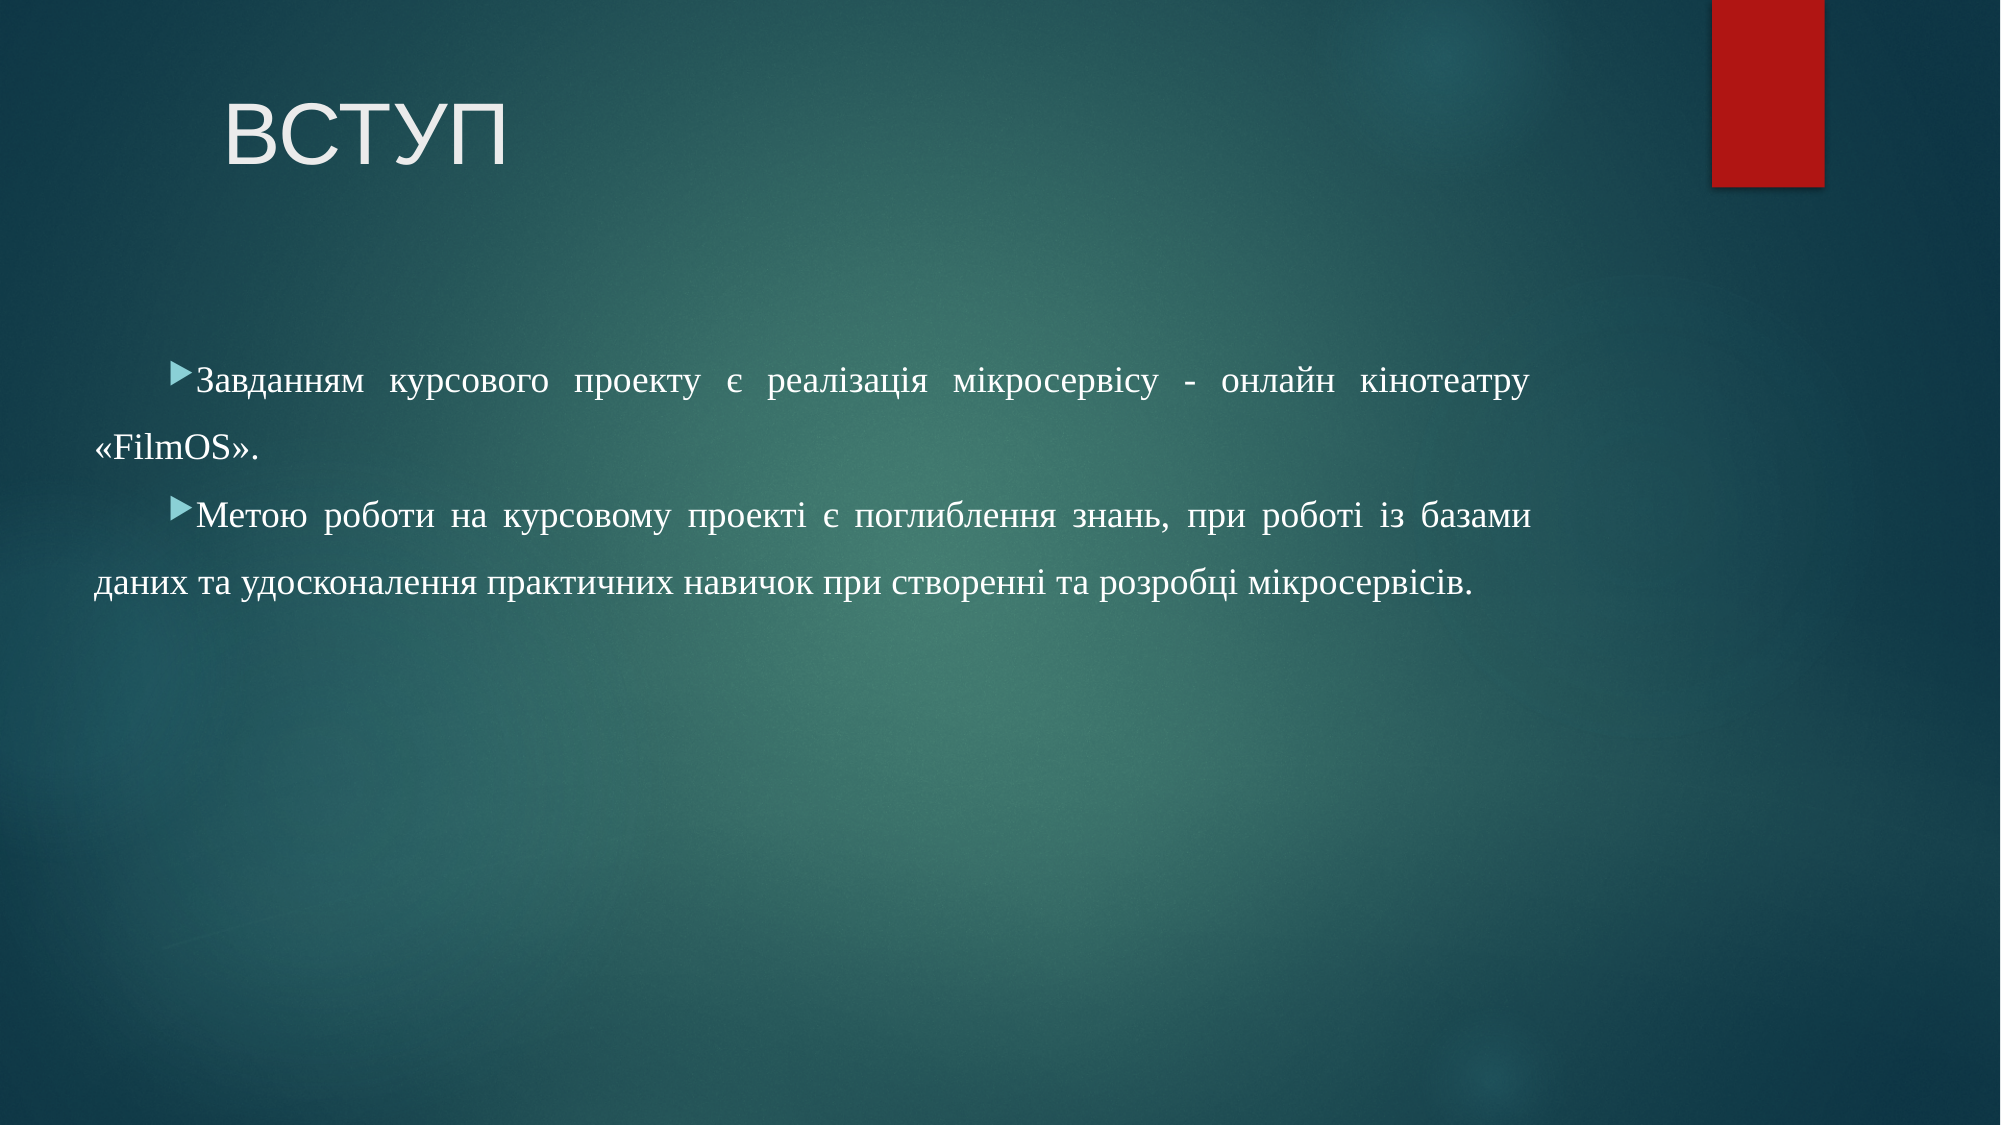

# ВСТУП
Завданням курсового проекту є реалізація мікросервісу - онлайн кінотеатру «FilmOS».
Метою роботи на курсовому проекті є поглиблення знань, при роботі із базами даних та удосконалення практичних навичок при створенні та розробці мікросервісів.